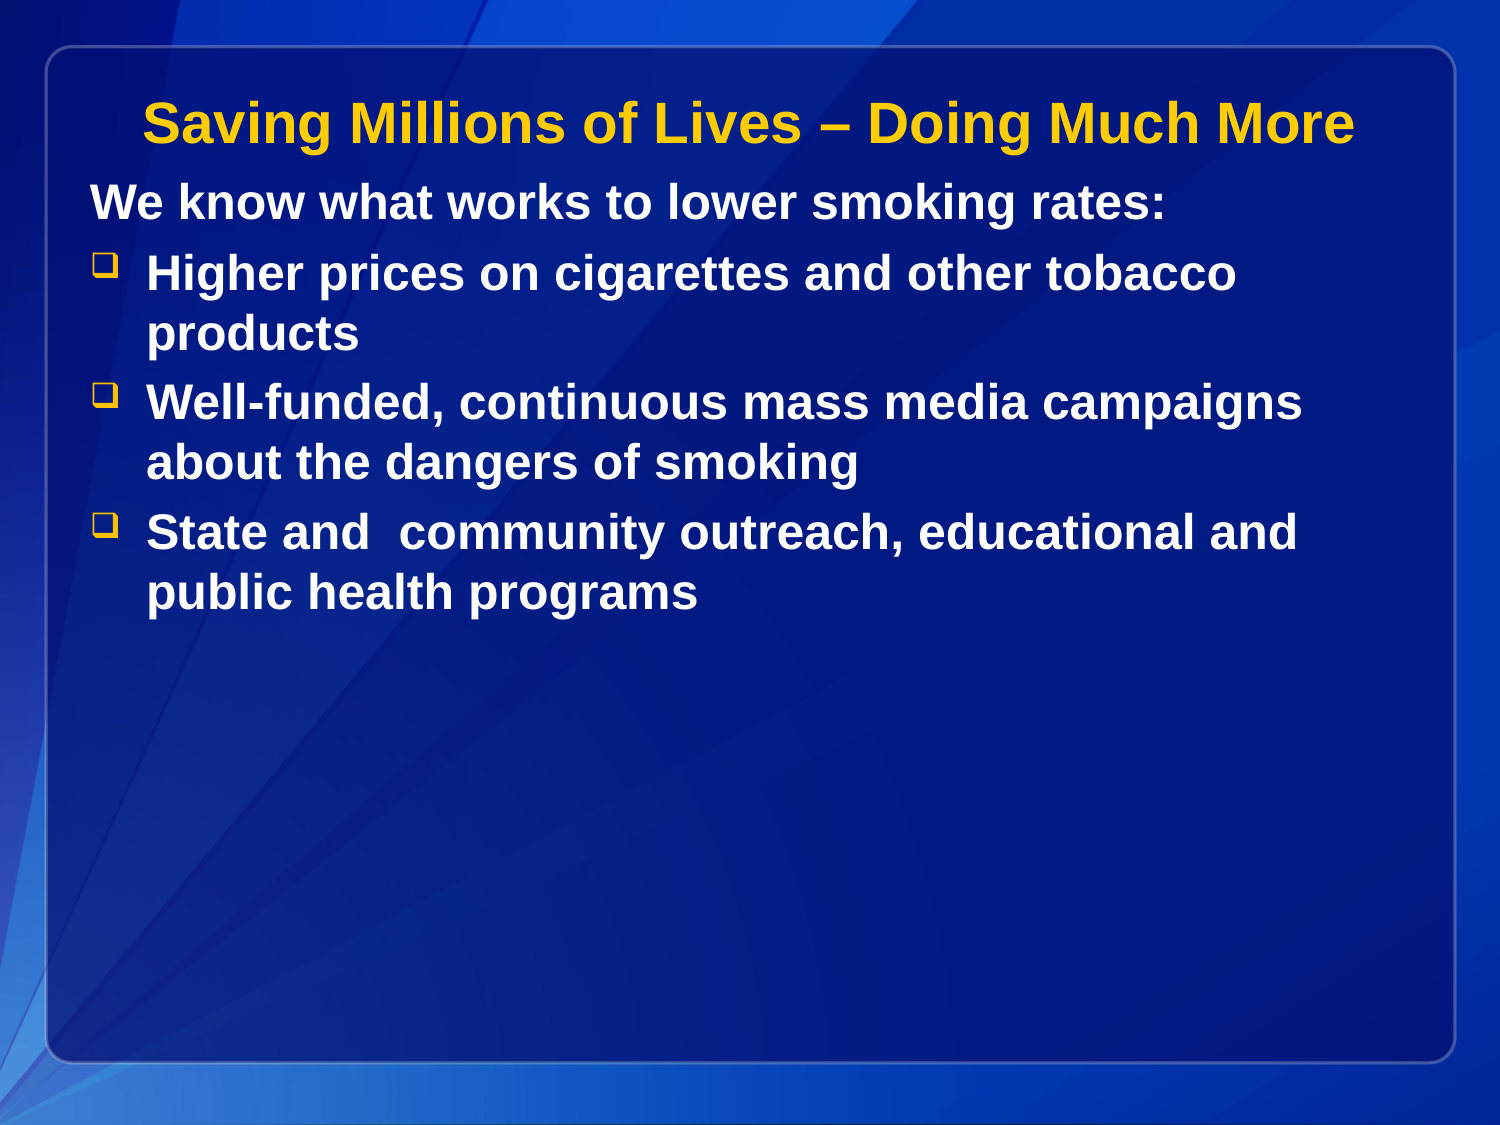

# Saving Millions of Lives – Doing Much More
We know what works to lower smoking rates:
Higher prices on cigarettes and other tobacco products
Well-funded, continuous mass media campaigns about the dangers of smoking
State and  community outreach, educational and public health programs